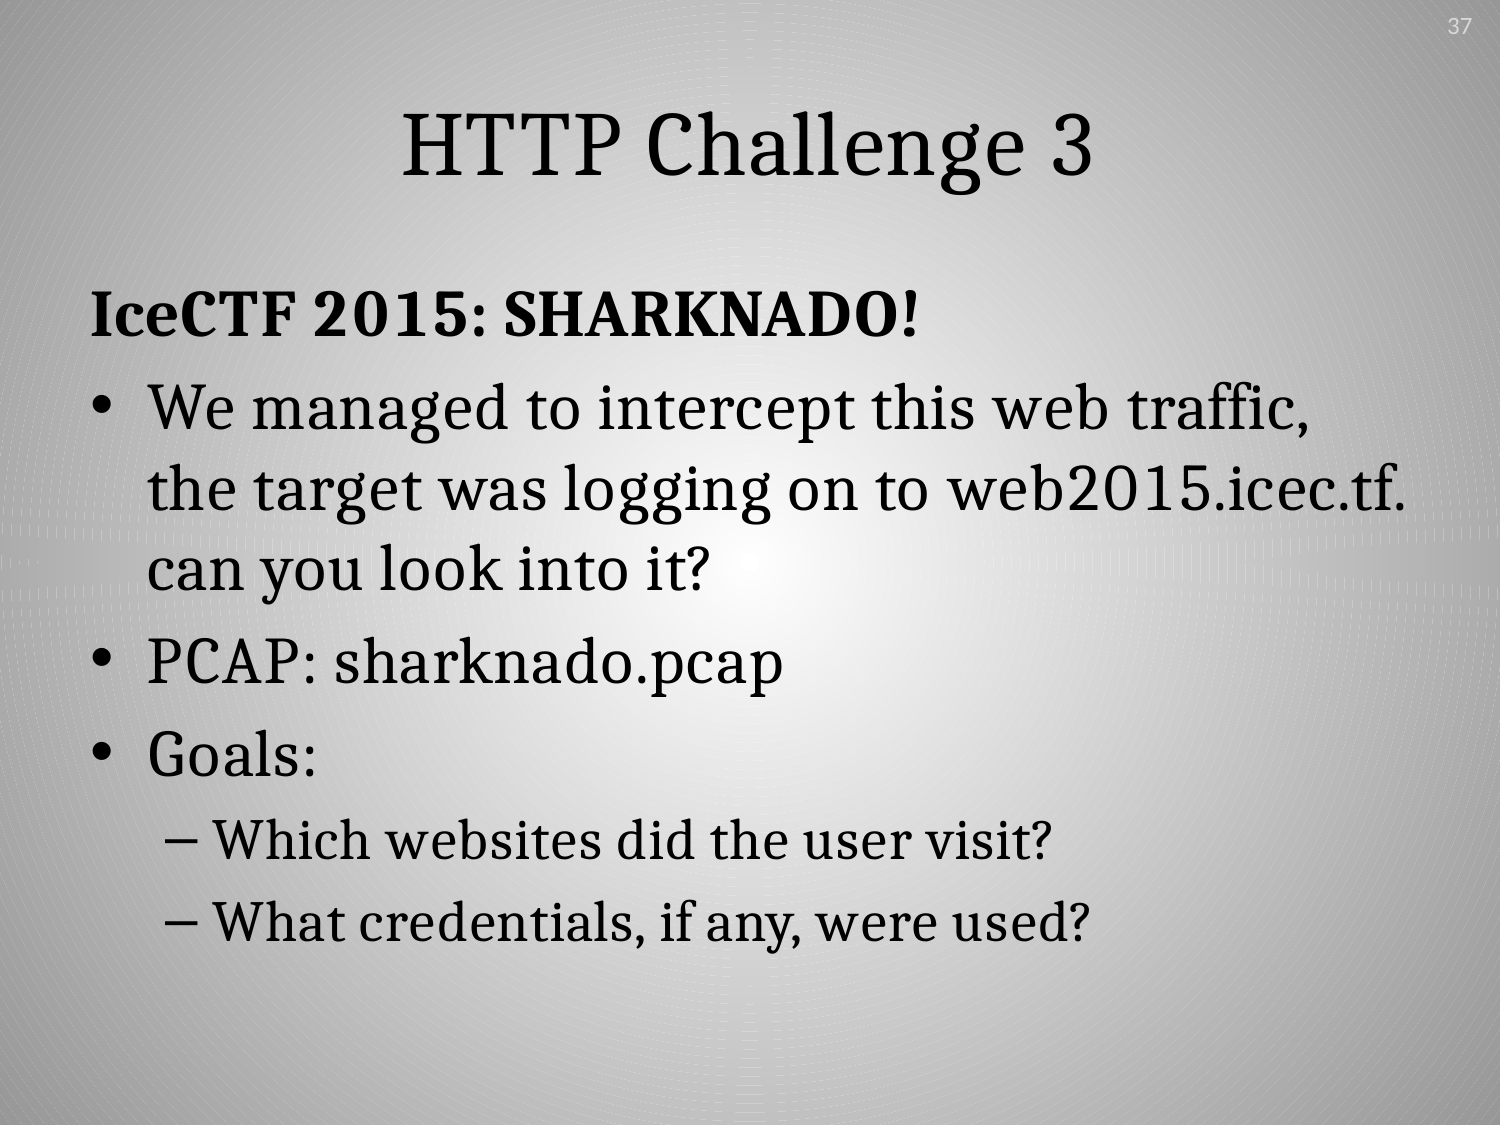

37
# HTTP Challenge 3
IceCTF 2015: SHARKNADO!
We managed to intercept this web traffic, the target was logging on to web2015.icec.tf. can you look into it?
PCAP: sharknado.pcap
Goals:
Which websites did the user visit?
What credentials, if any, were used?